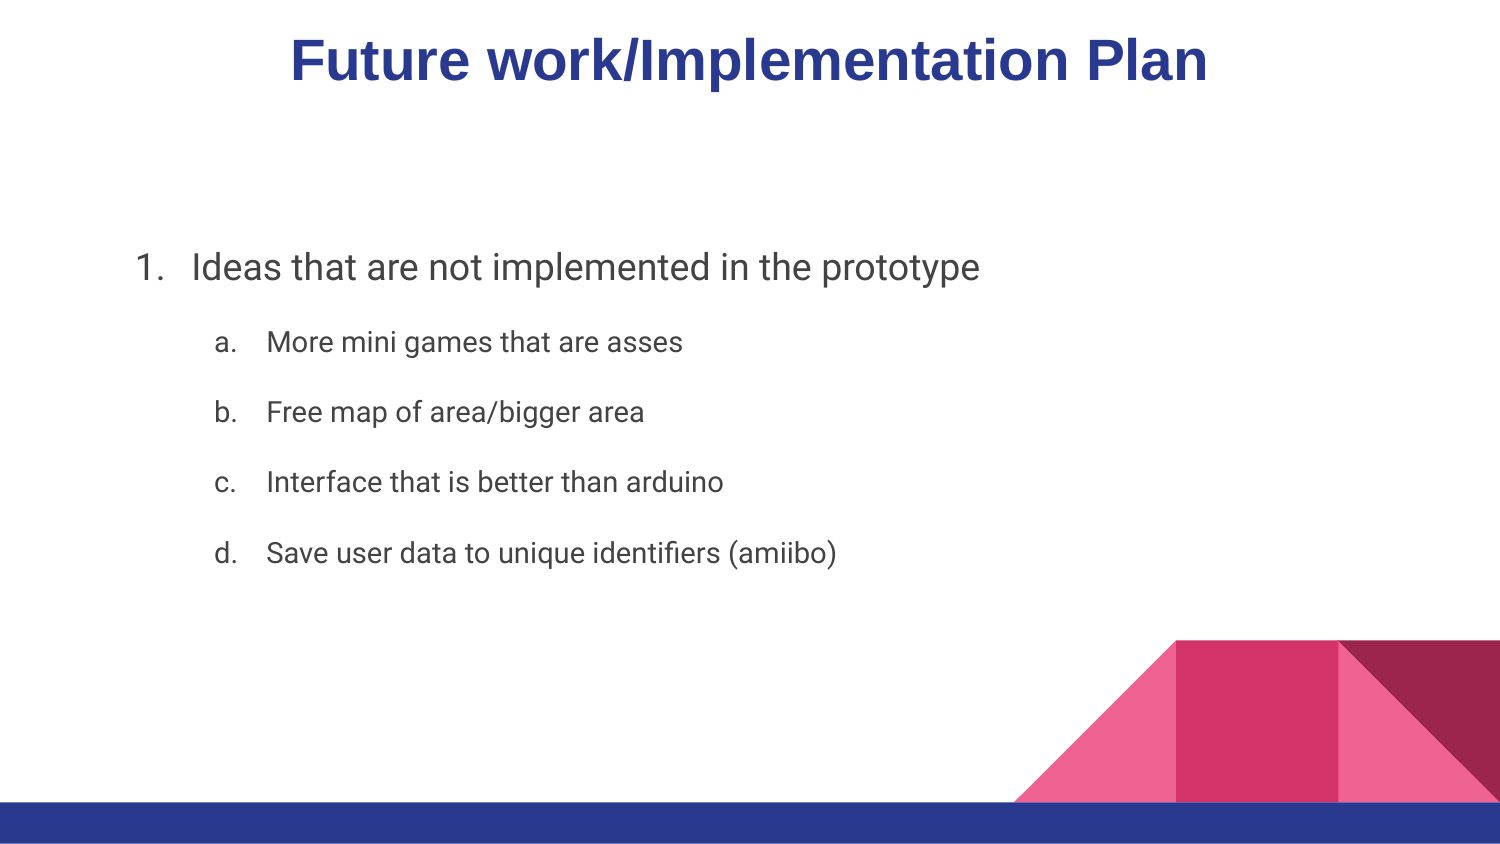

Future work/Implementation Plan
Ideas that are not implemented in the prototype
More mini games that are asses
Free map of area/bigger area
Interface that is better than arduino
Save user data to unique identifiers (amiibo)